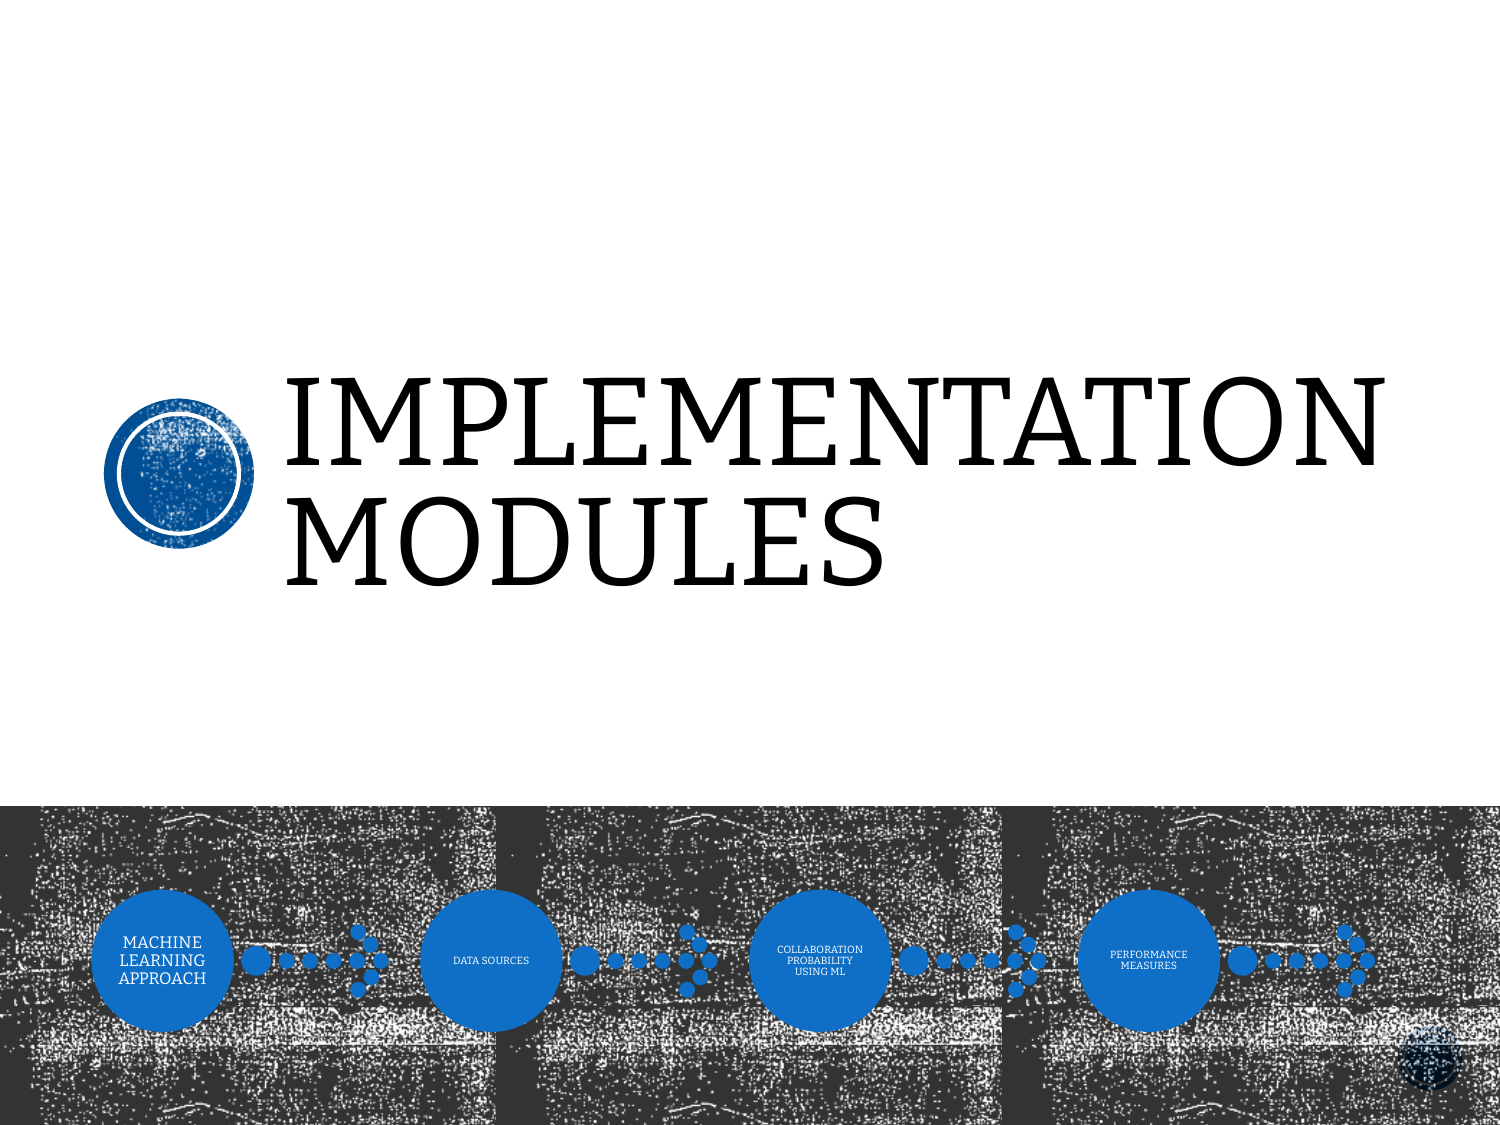

# IMPLEMENTATION MODULES

MACHINE LEARNING APPROACH
DATA SOURCES
COLLABORATION PROBABILITY USING ML
PERFORMANCE MEASURES